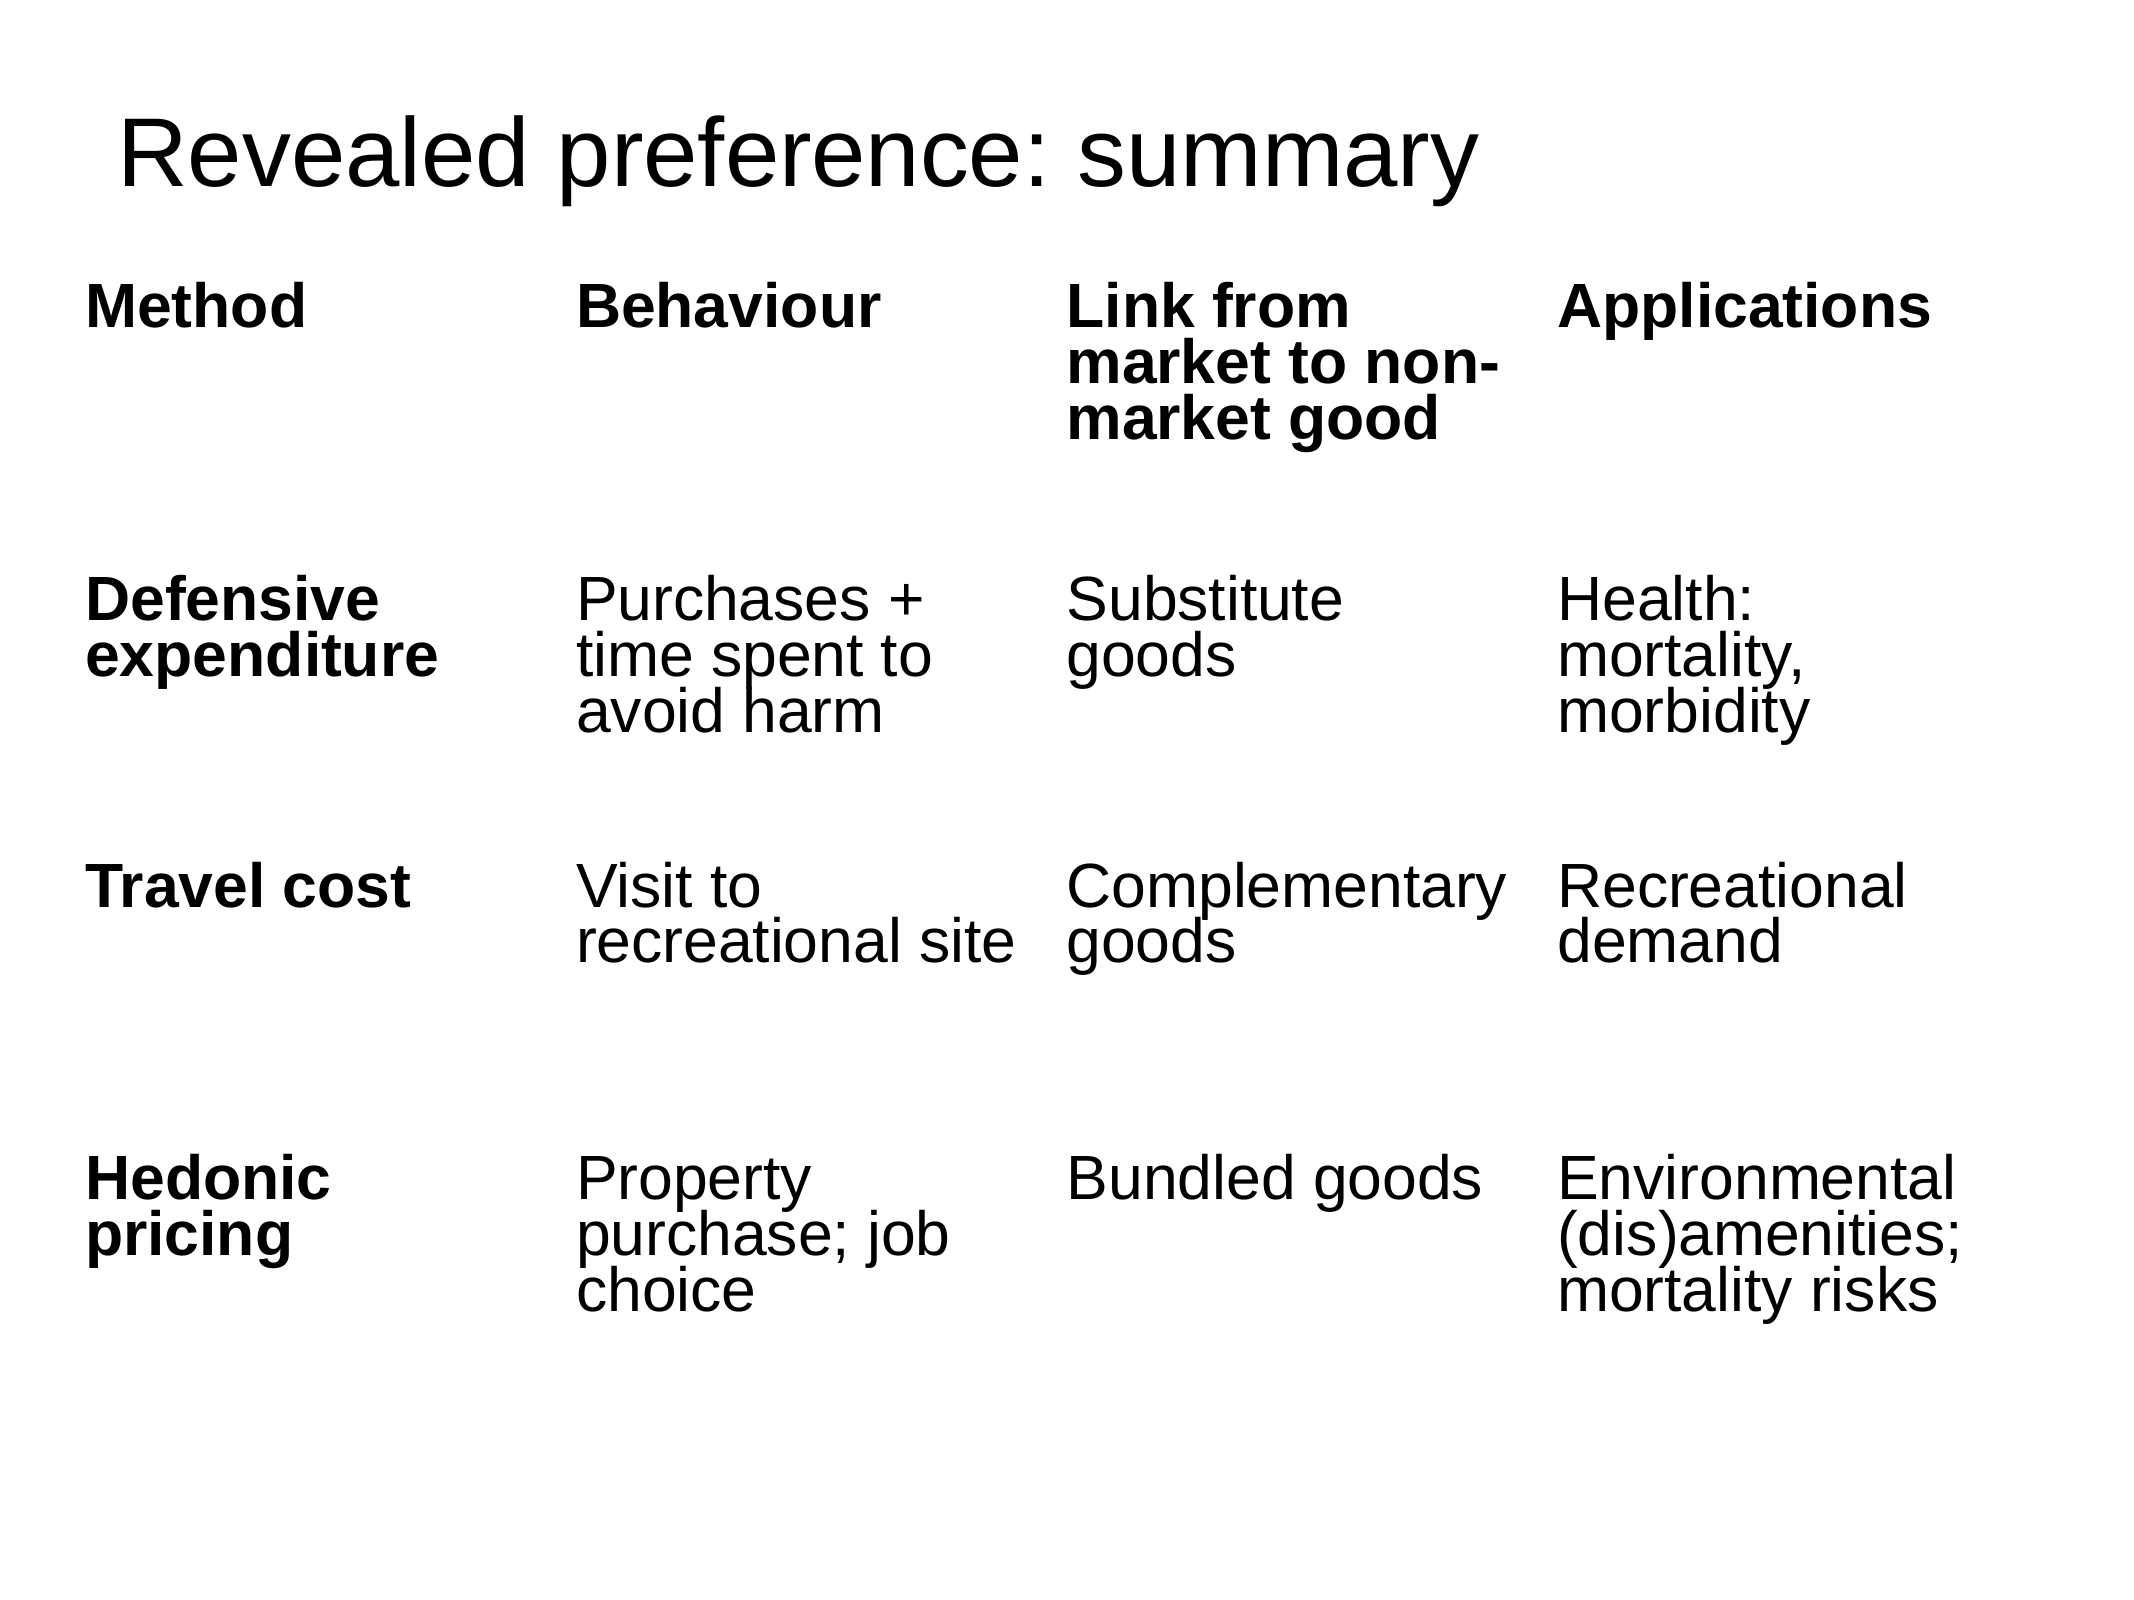

# Revealed preference: summary
| Method | Behaviour | Link from market to non-market good | Applications |
| --- | --- | --- | --- |
| Defensive expenditure | Purchases + time spent to avoid harm | Substitute goods | Health: mortality, morbidity |
| Travel cost | Visit to recreational site | Complementary goods | Recreational demand |
| Hedonic pricing | Property purchase; job choice | Bundled goods | Environmental (dis)amenities; mortality risks |